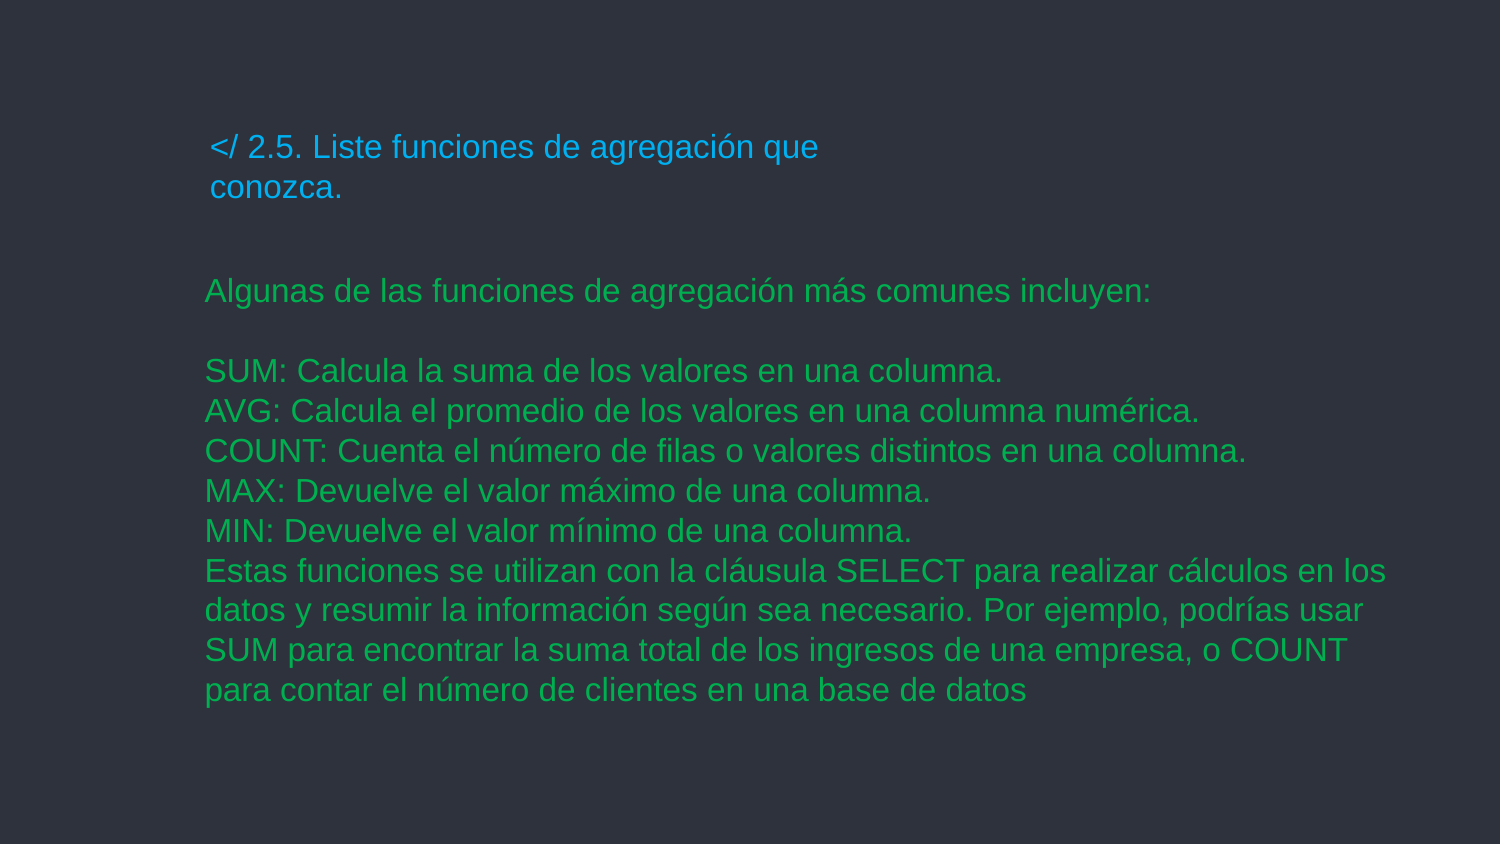

</ 2.5. Liste funciones de agregación que conozca.

Algunas de las funciones de agregación más comunes incluyen:

SUM: Calcula la suma de los valores en una columna.
AVG: Calcula el promedio de los valores en una columna numérica.
COUNT: Cuenta el número de filas o valores distintos en una columna.
MAX: Devuelve el valor máximo de una columna.
MIN: Devuelve el valor mínimo de una columna.
Estas funciones se utilizan con la cláusula SELECT para realizar cálculos en los datos y resumir la información según sea necesario. Por ejemplo, podrías usar SUM para encontrar la suma total de los ingresos de una empresa, o COUNT para contar el número de clientes en una base de datos